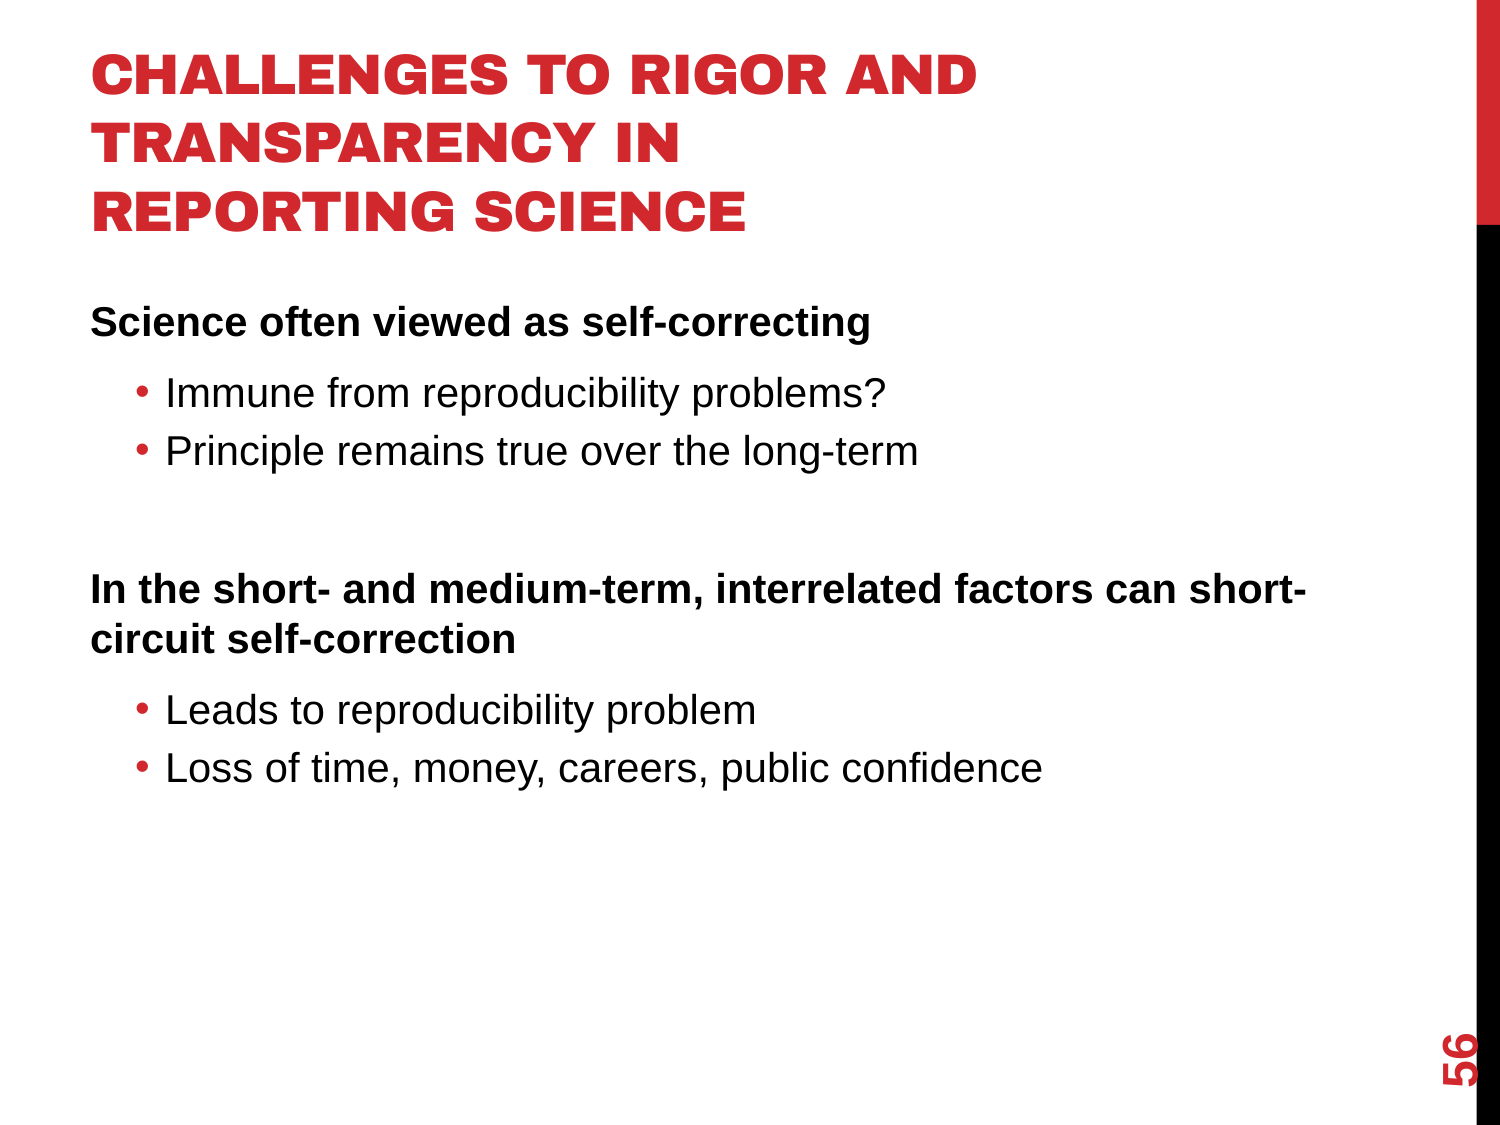

# Challenges to Rigor and Transparency in Reporting Science
Science often viewed as self-correcting
Immune from reproducibility problems?
Principle remains true over the long-term

In the short- and medium-term, interrelated factors can short-circuit self-correction
Leads to reproducibility problem
Loss of time, money, careers, public confidence
56